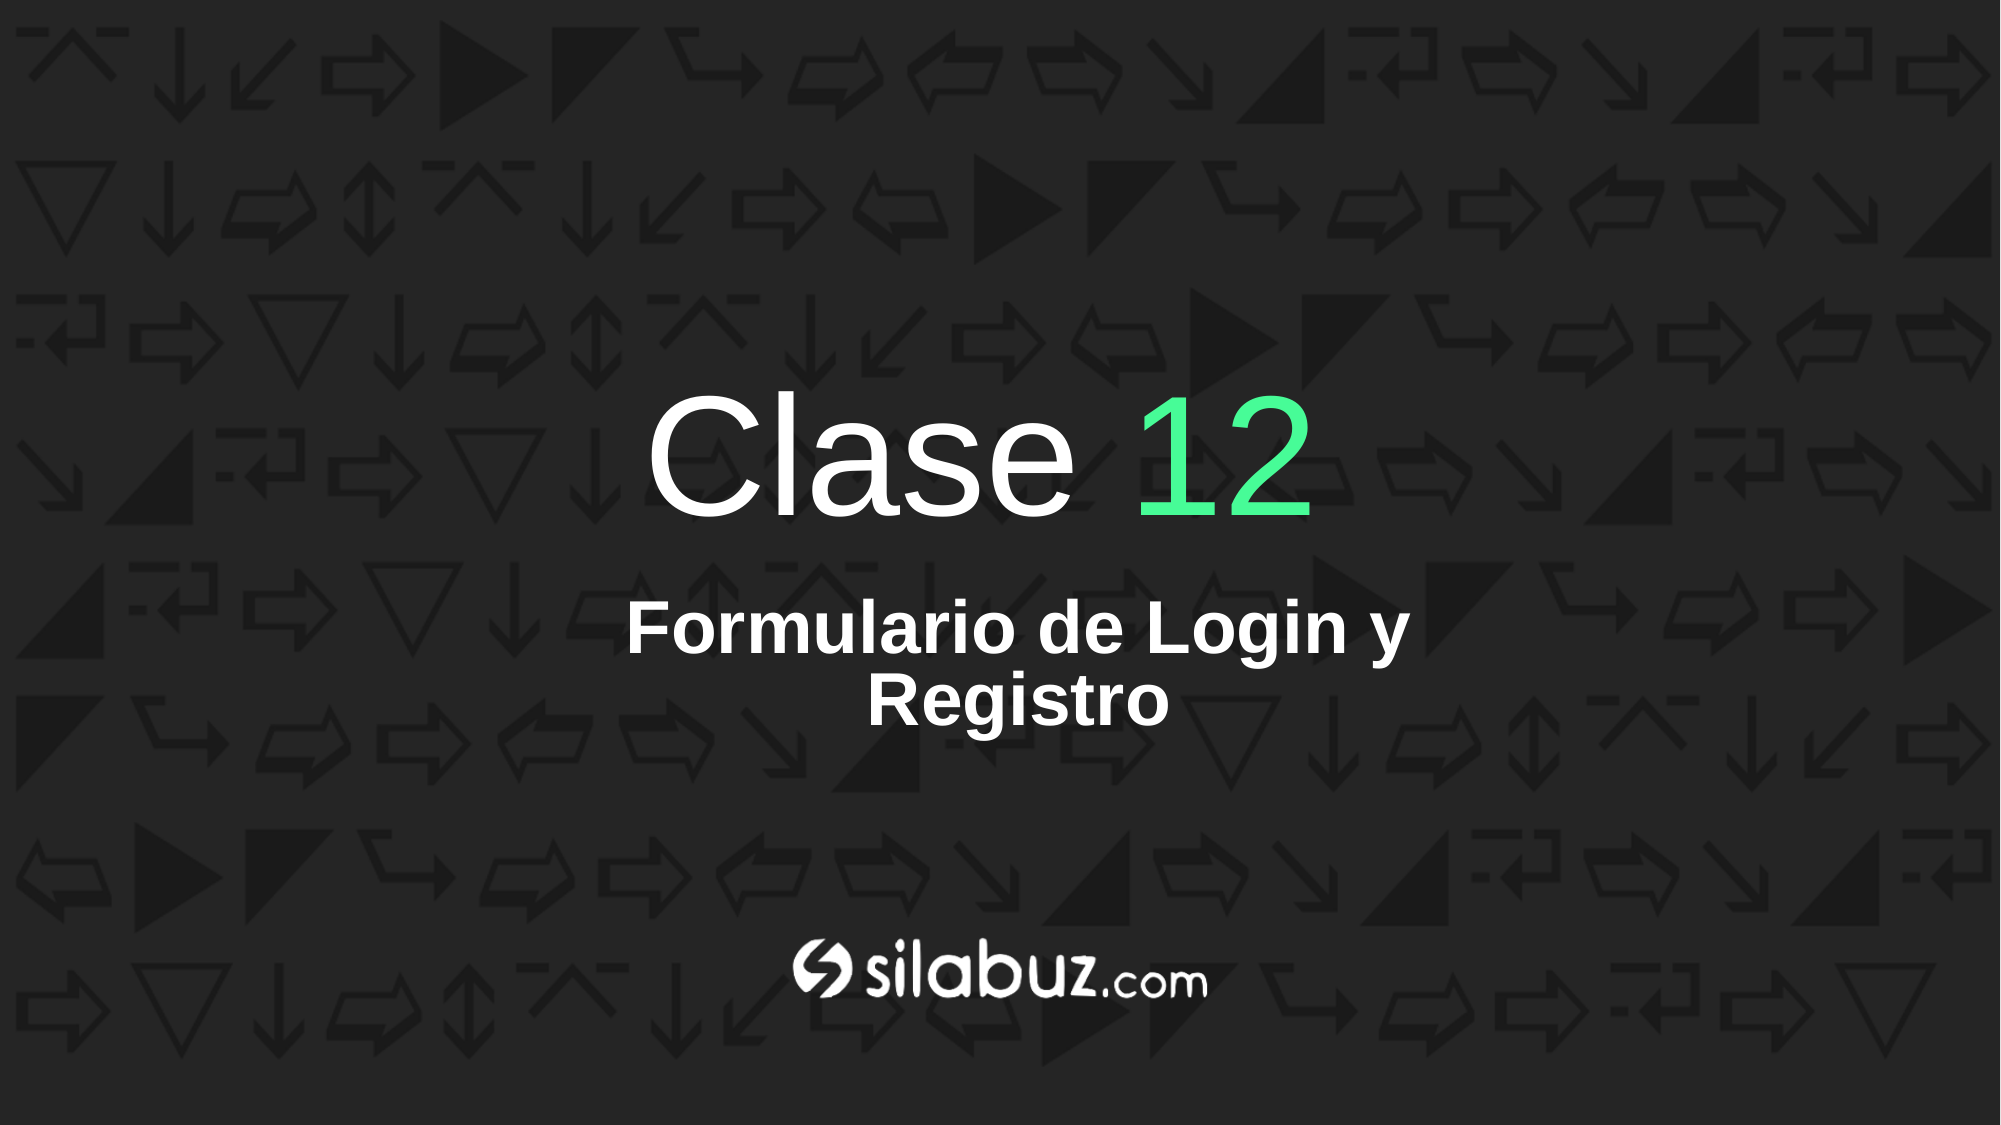

Clase 12
Formulario de Login y Registro